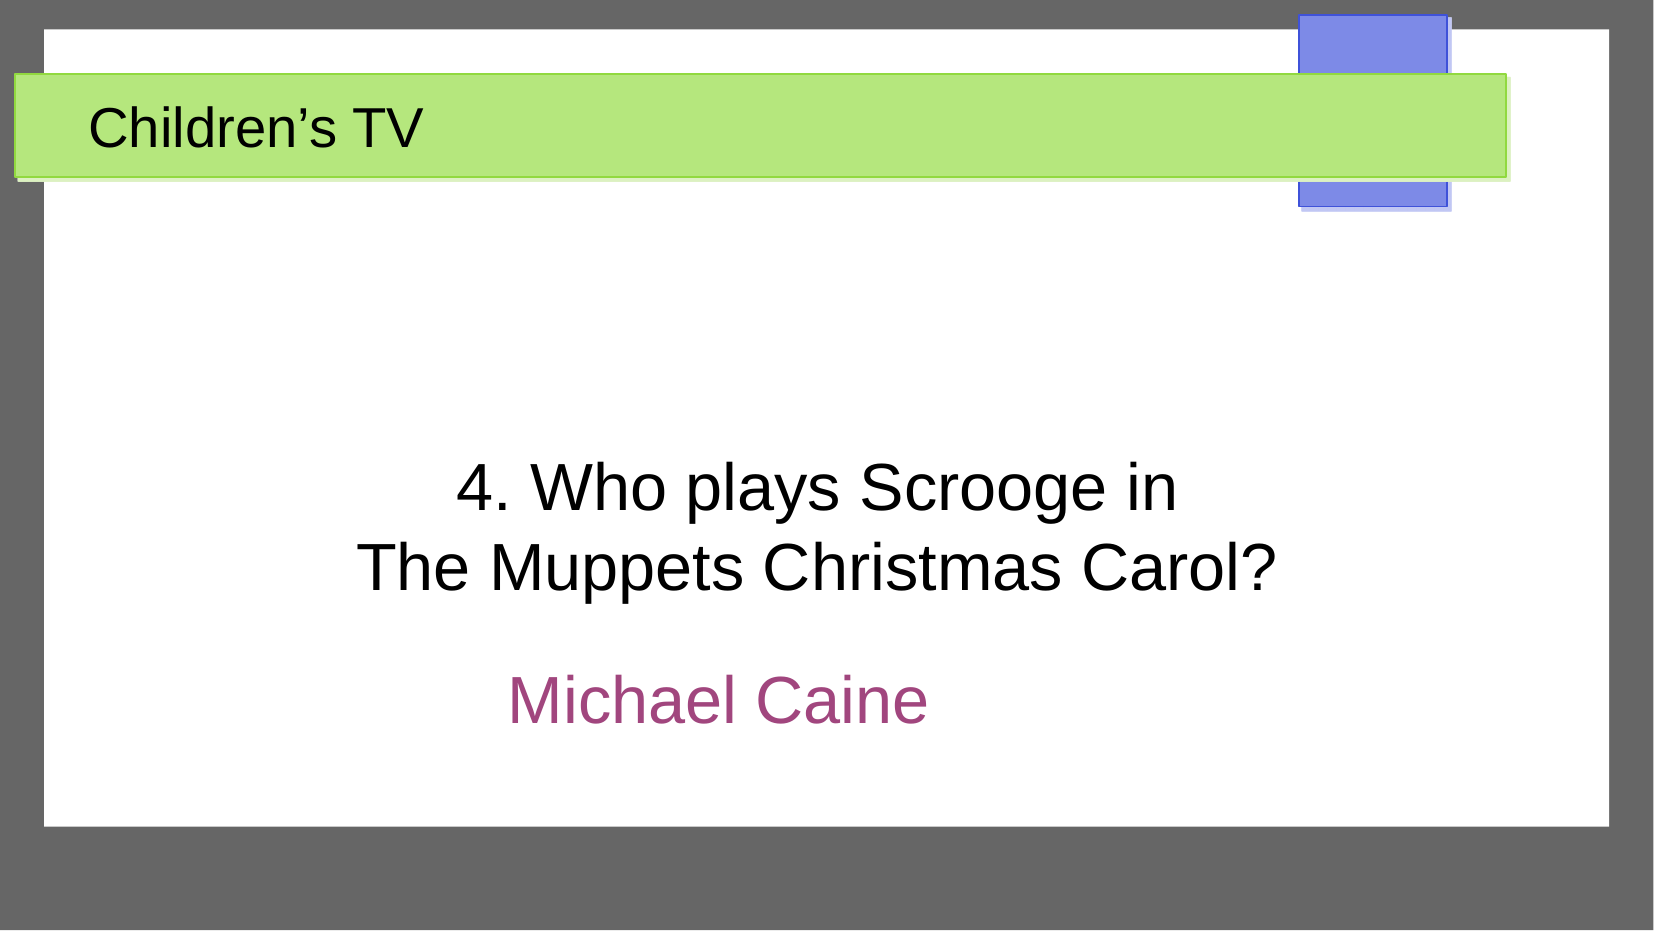

Children’s TV
4. Who plays Scrooge in
The Muppets Christmas Carol?
Michael Caine